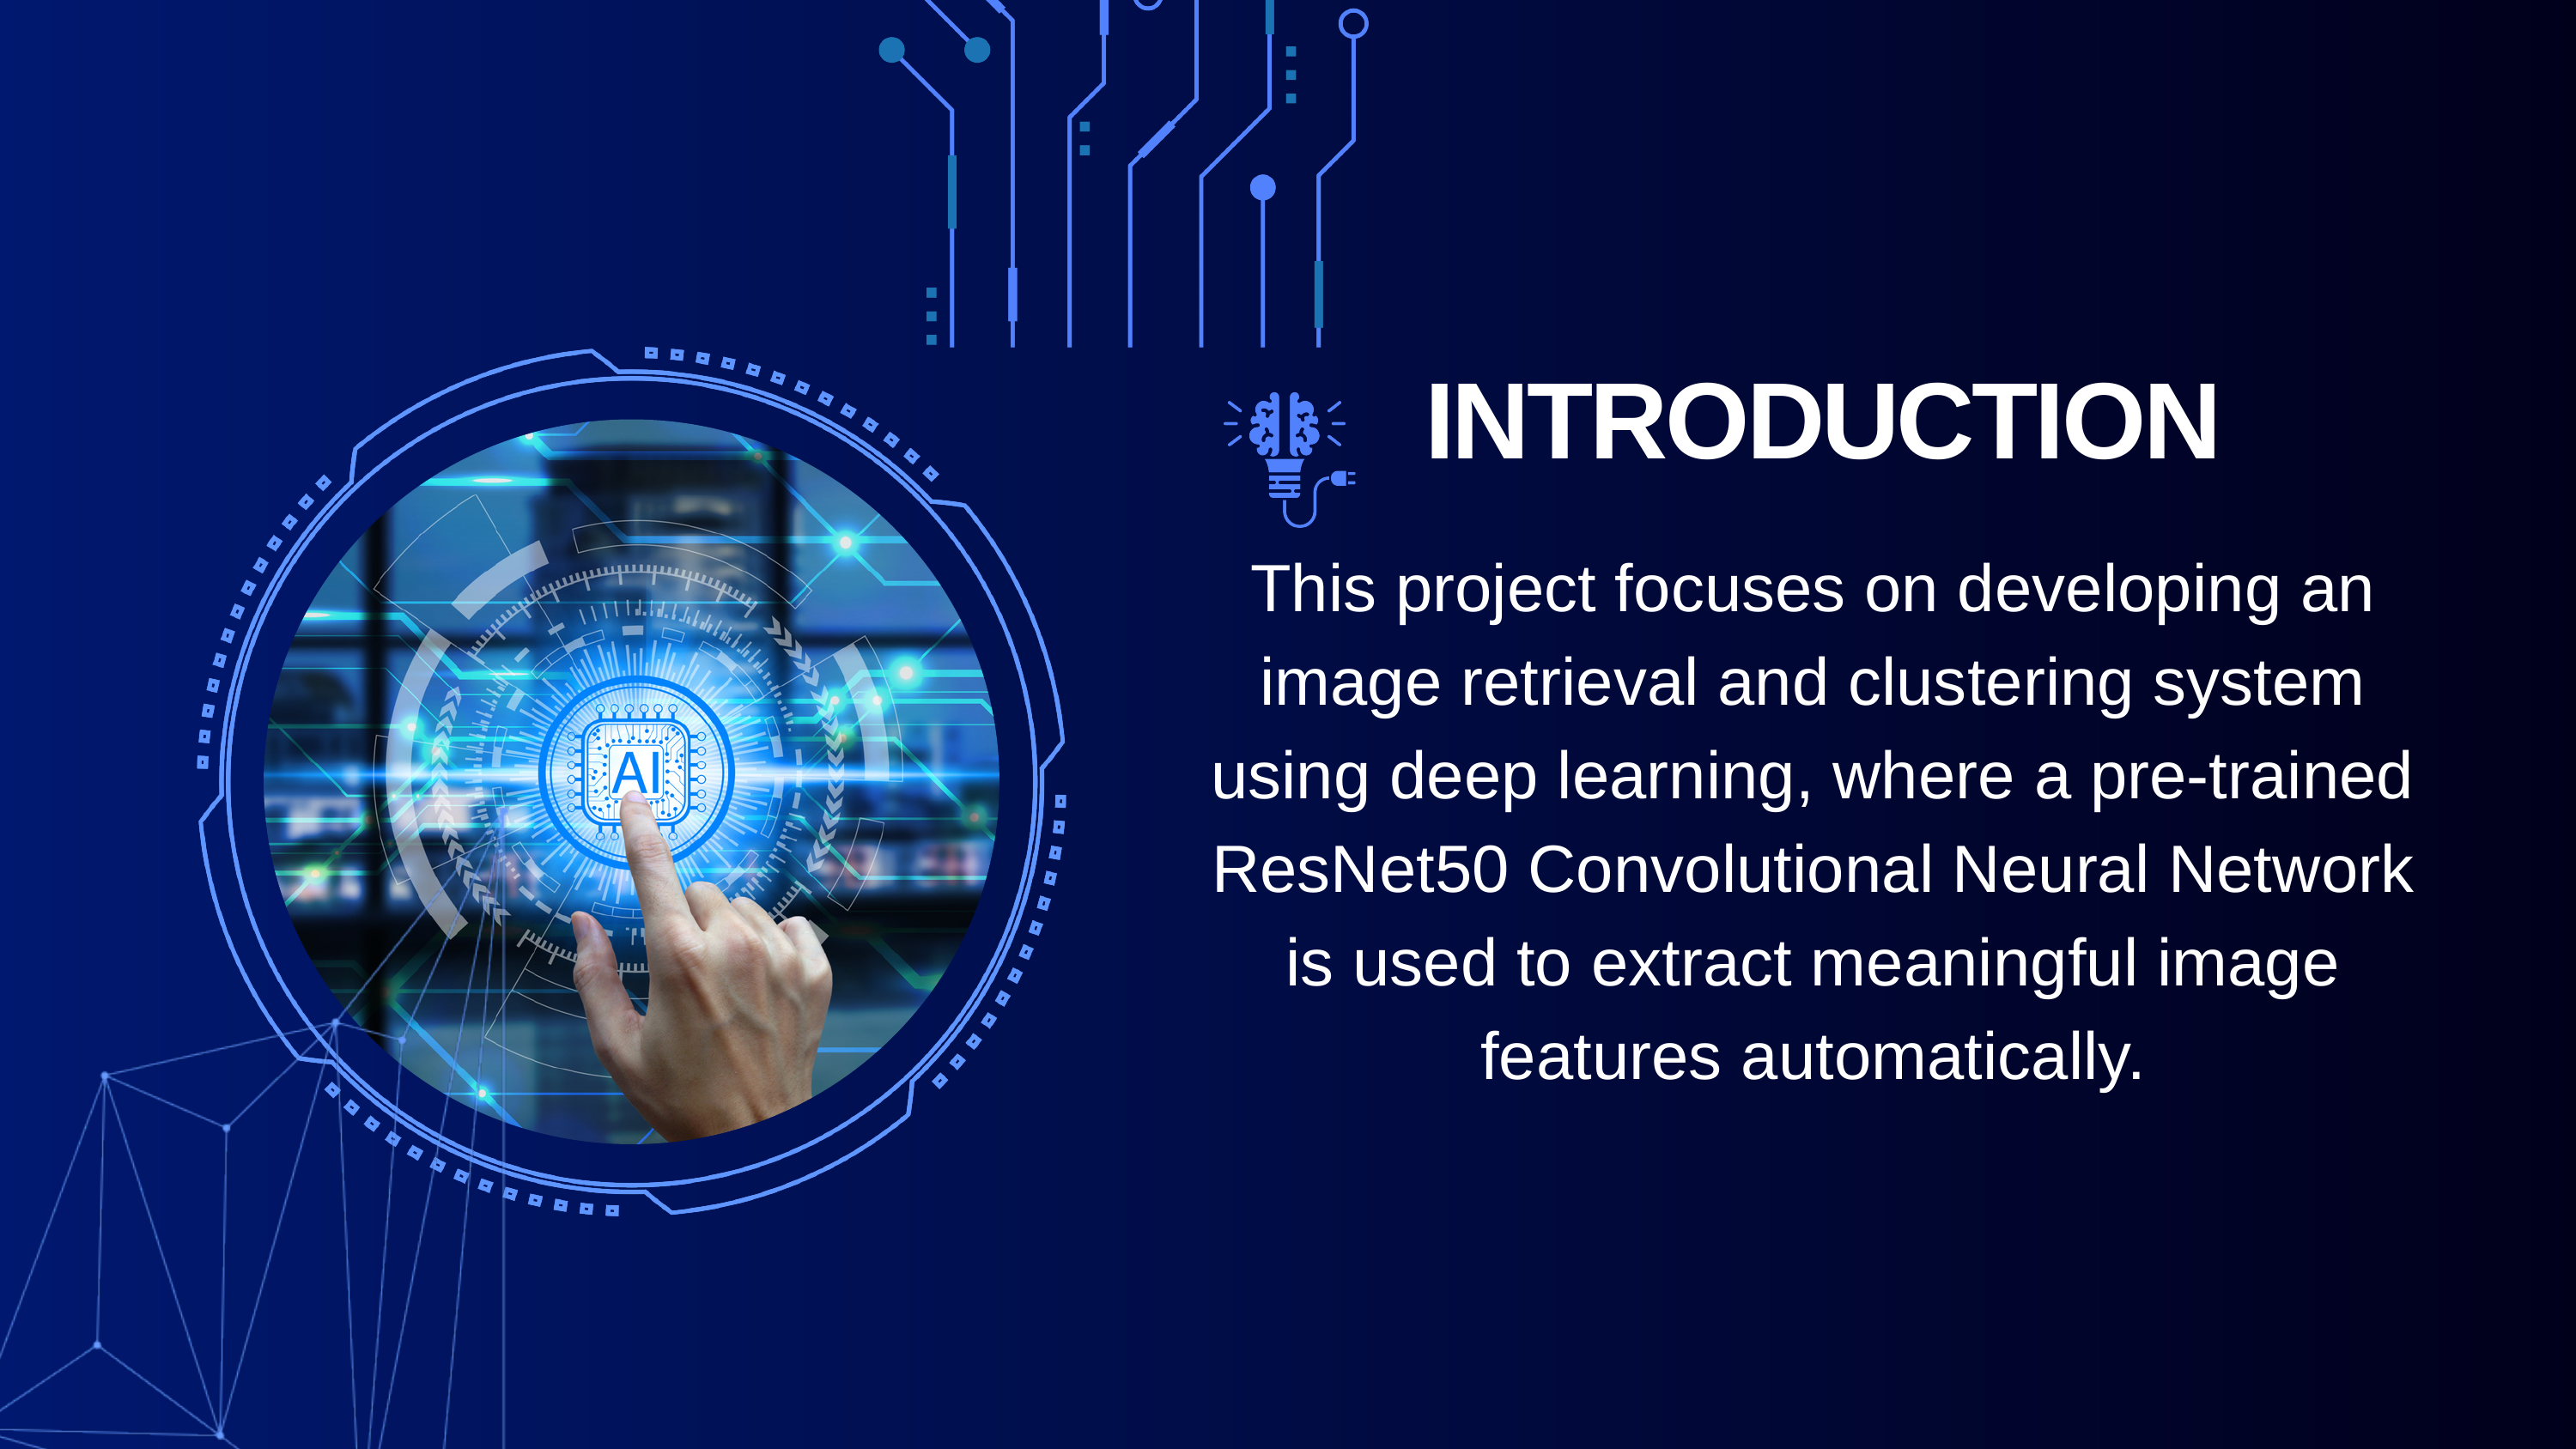

INTRODUCTION

This project focuses on developing an image retrieval and clustering system using deep learning, where a pre-trained ResNet50 Convolutional Neural Network is used to extract meaningful image features automatically.